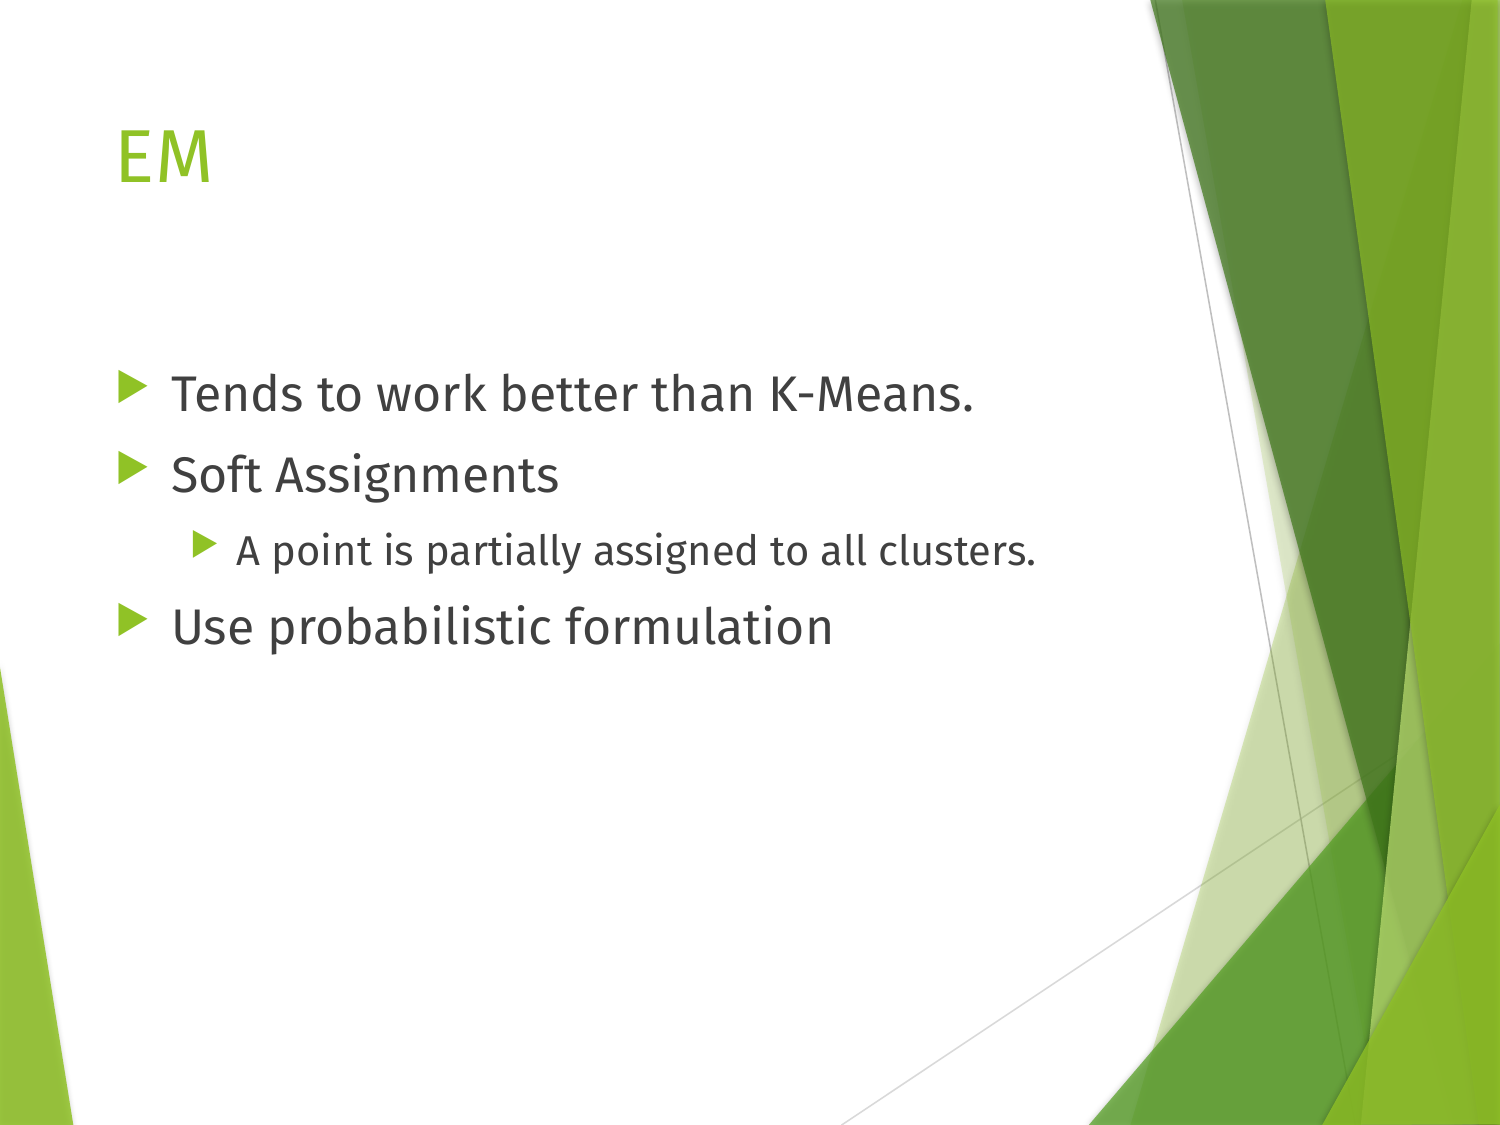

# EM
Tends to work better than K-Means.
Soft Assignments
A point is partially assigned to all clusters.
Use probabilistic formulation